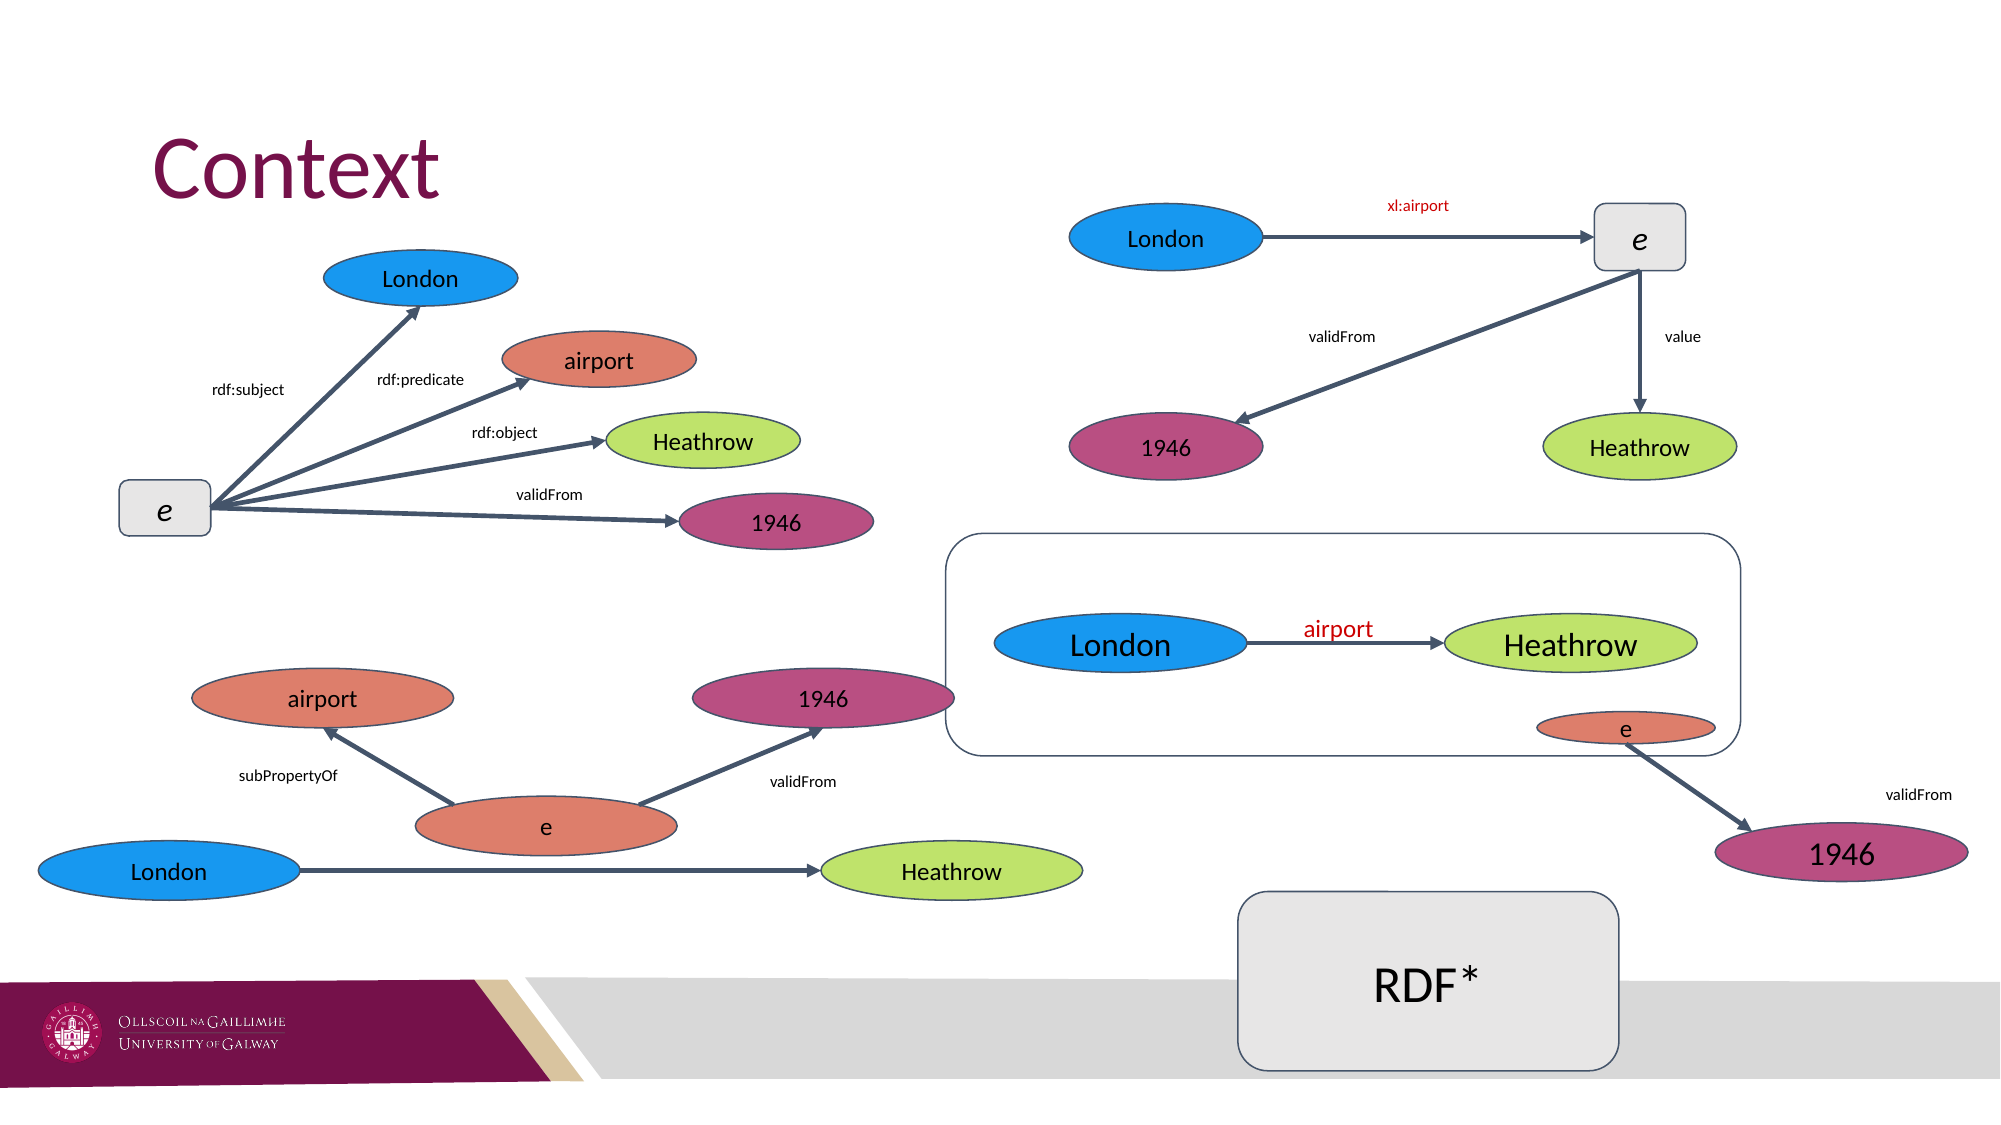

# Context
xl:airport
London
e
London
validFrom
value
airport
rdf:predicate
rdf:subject
rdf:object
Heathrow
Heathrow
1946
validFrom
e
1946

airport
London
Heathrow
1946
airport
e
subPropertyOf
validFrom
validFrom
e
1946
London
Heathrow
RDF*